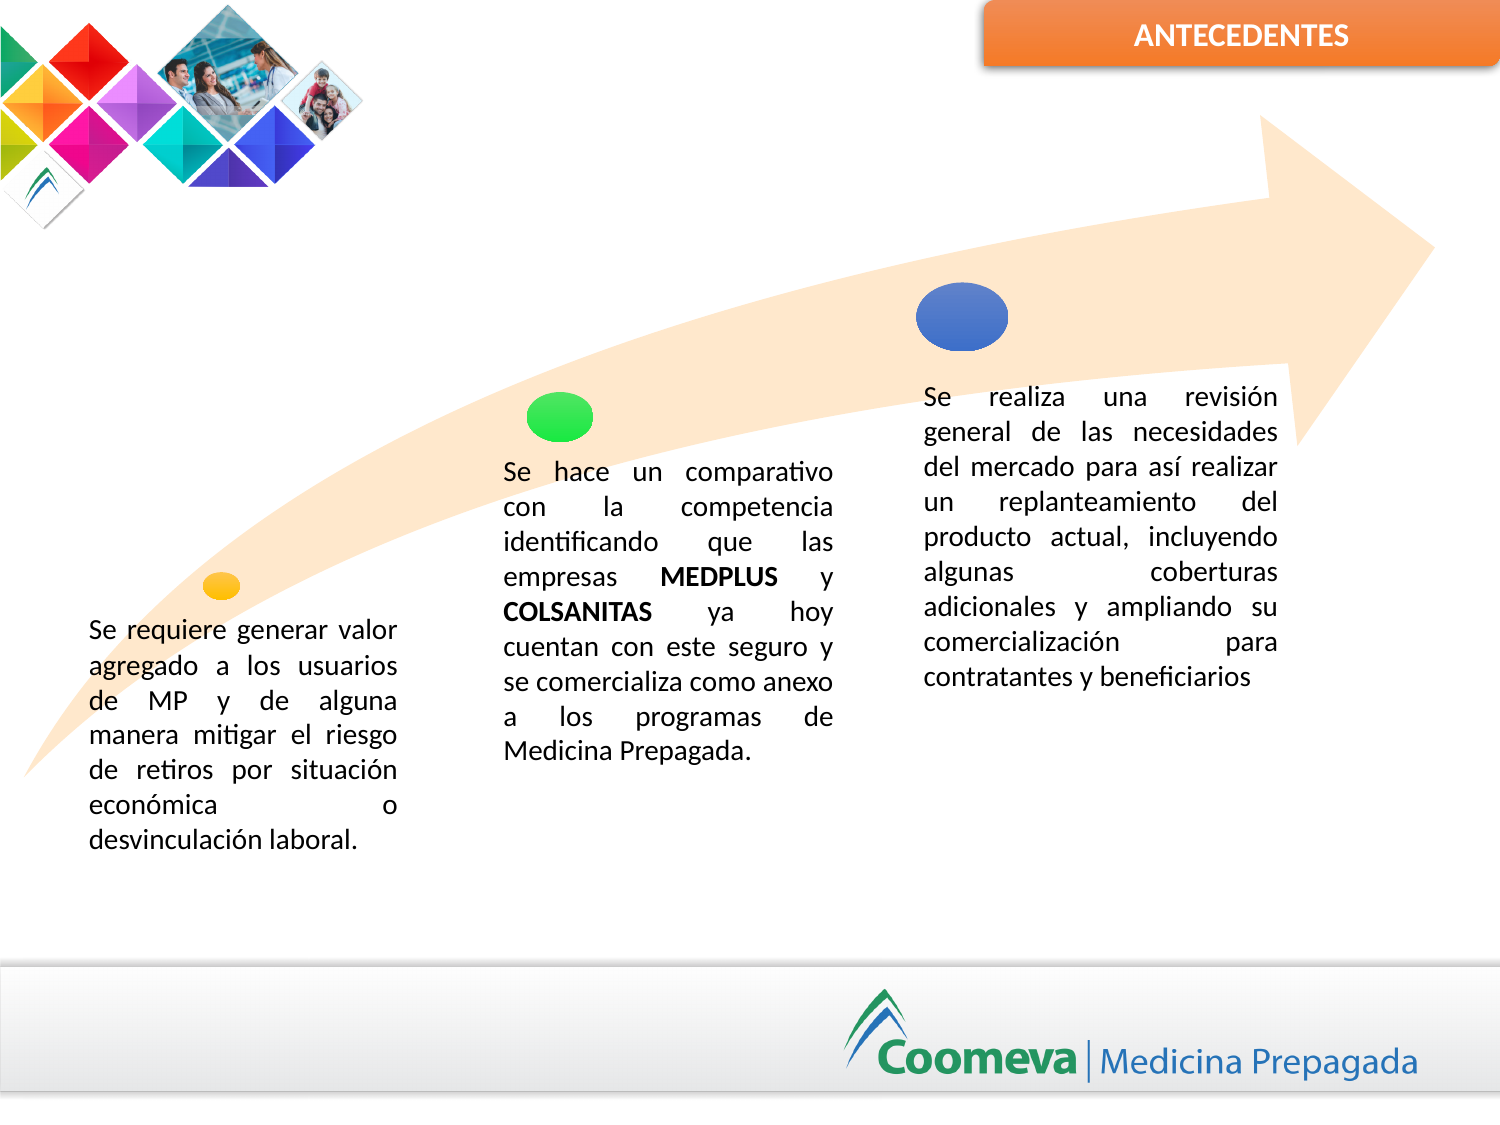

ANTECEDENTES

Se realiza una revisión general de las necesidades del mercado para así realizar un replanteamiento del producto actual, incluyendo algunas coberturas adicionales y ampliando su comercialización para contratantes y beneficiarios
Se hace un comparativo con la competencia identificando que las empresas MEDPLUS y COLSANITAS ya hoy cuentan con este seguro y se comercializa como anexo a los programas de Medicina Prepagada.
Se requiere generar valor agregado a los usuarios de MP y de alguna manera mitigar el riesgo de retiros por situación económica o desvinculación laboral.